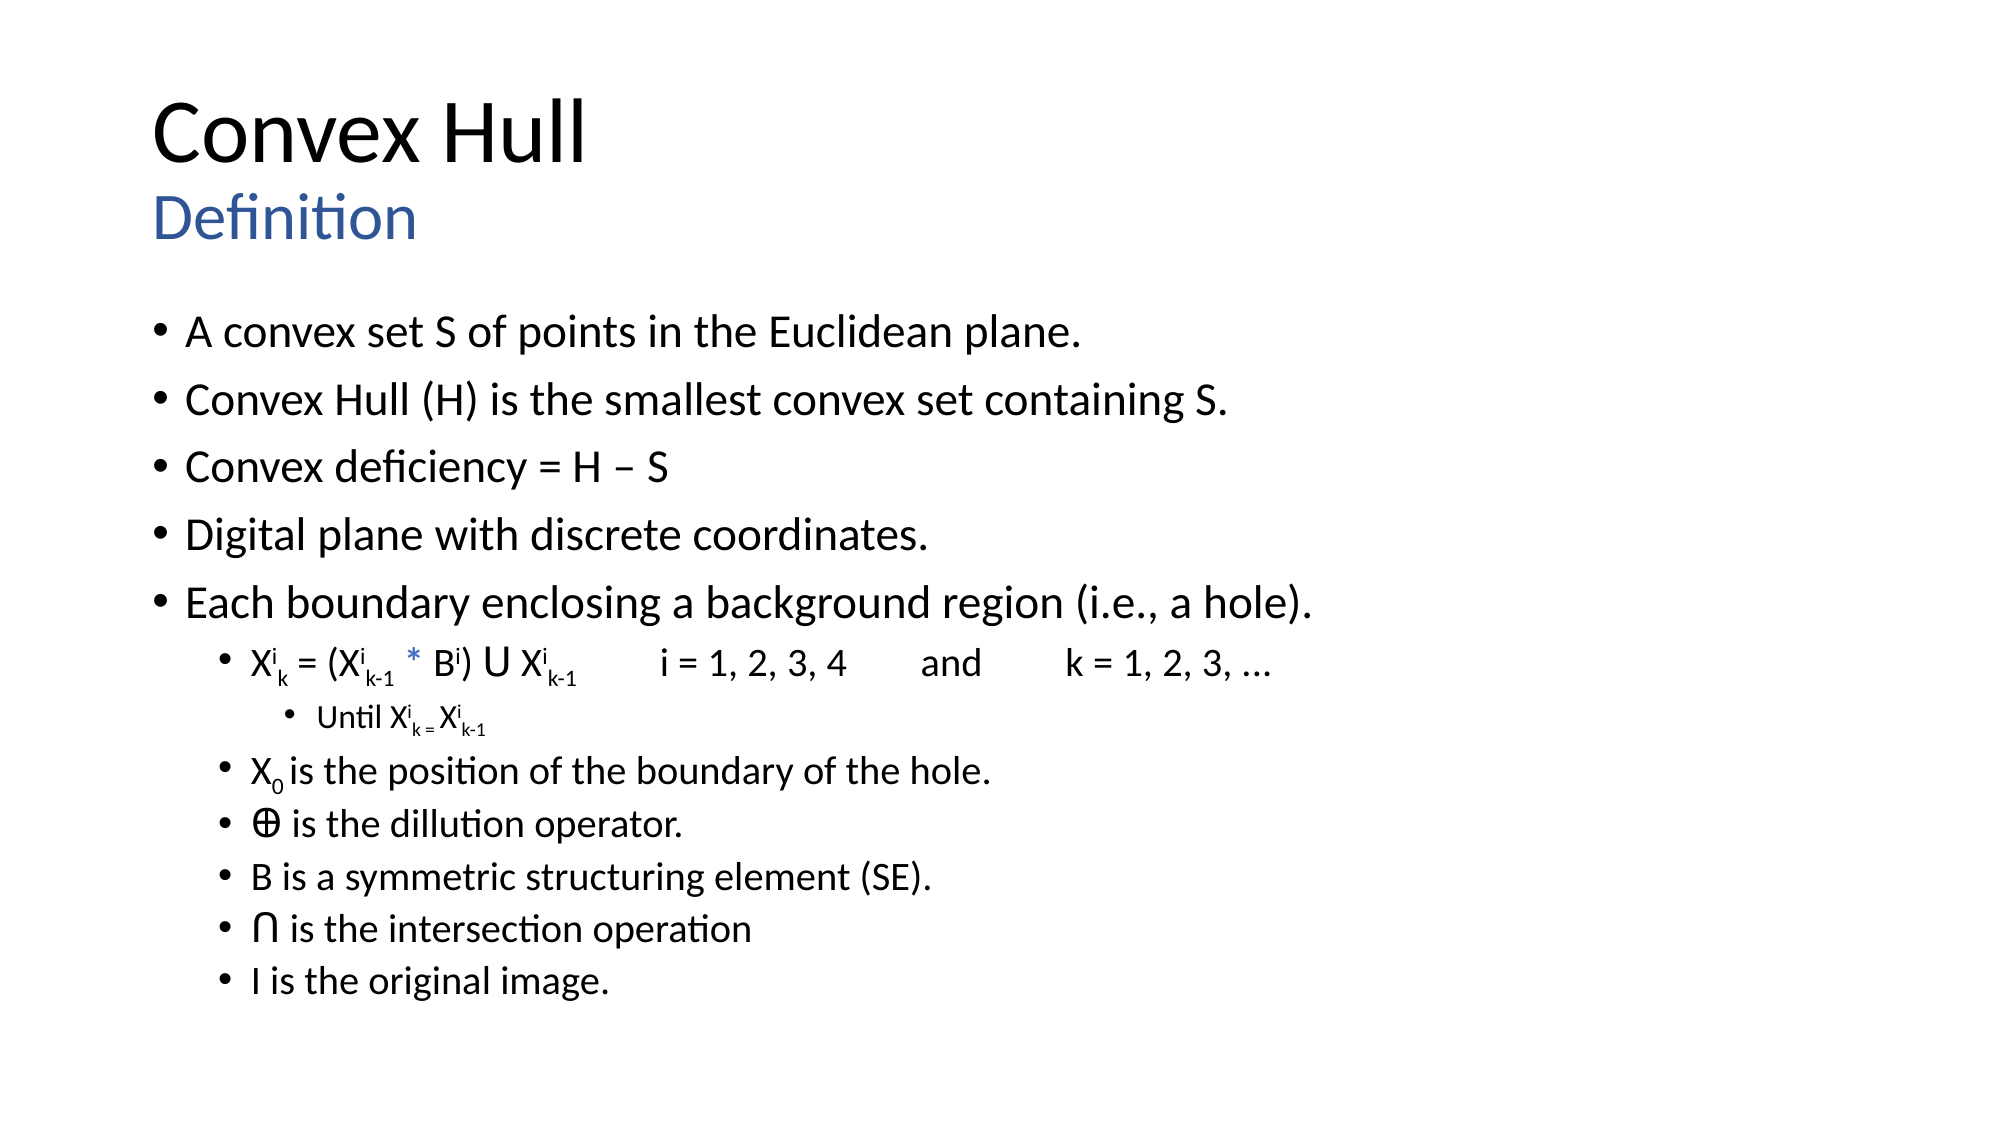

# Convex Hull Definition
A convex set S of points in the Euclidean plane.
Convex Hull (H) is the smallest convex set containing S.
Convex deficiency = H – S
Digital plane with discrete coordinates.
Each boundary enclosing a background region (i.e., a hole).
Xik = (Xik-1 * Bi) Ս Xik-1         i = 1, 2, 3, 4        and         k = 1, 2, 3, ...
Until Xik = Xik-1
X0 is the position of the boundary of the hole.
Ꚛ is the dillution operator.
B is a symmetric structuring element (SE).
Ո is the intersection operation
I is the original image.